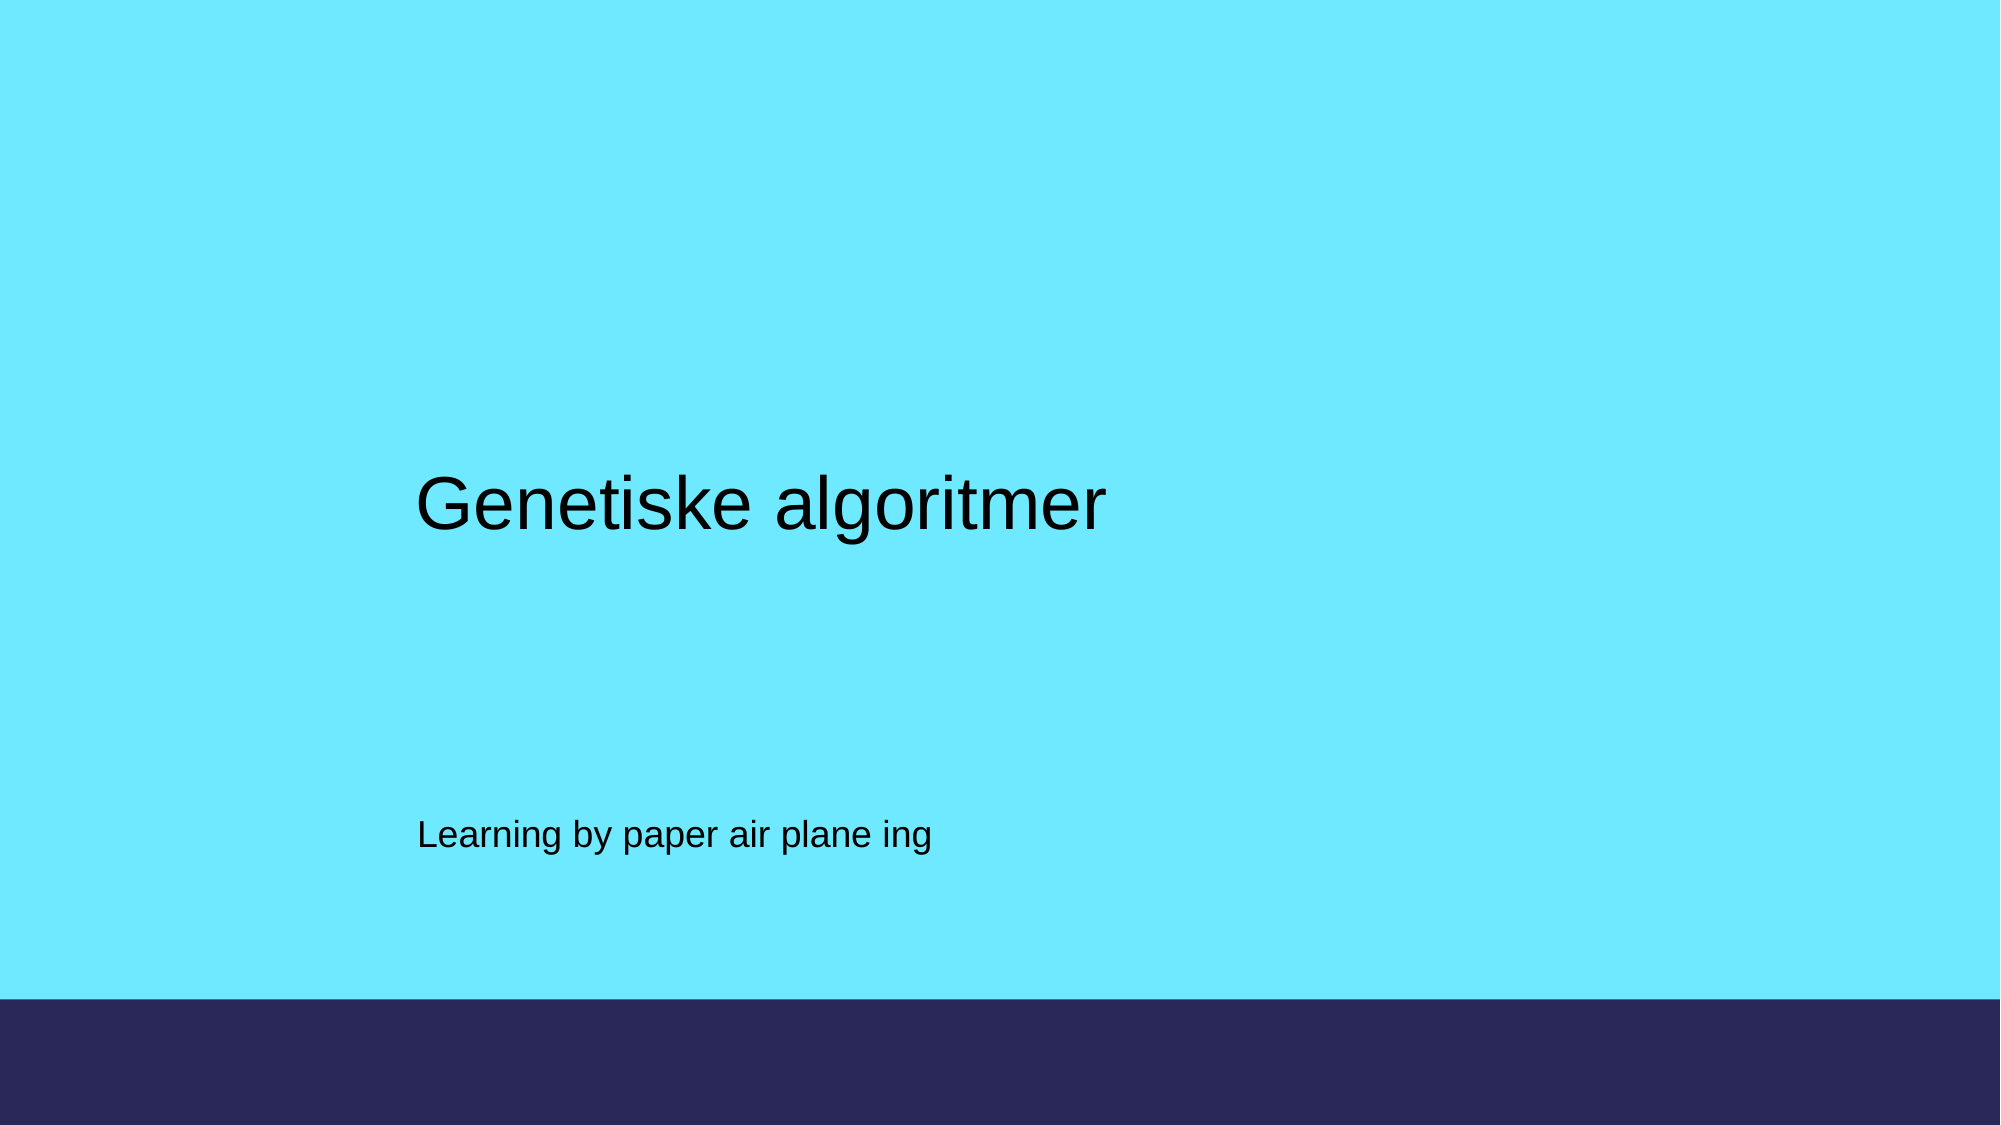

# Genetiske algoritmer

Learning by paper air plane ing
109
17.01.2025